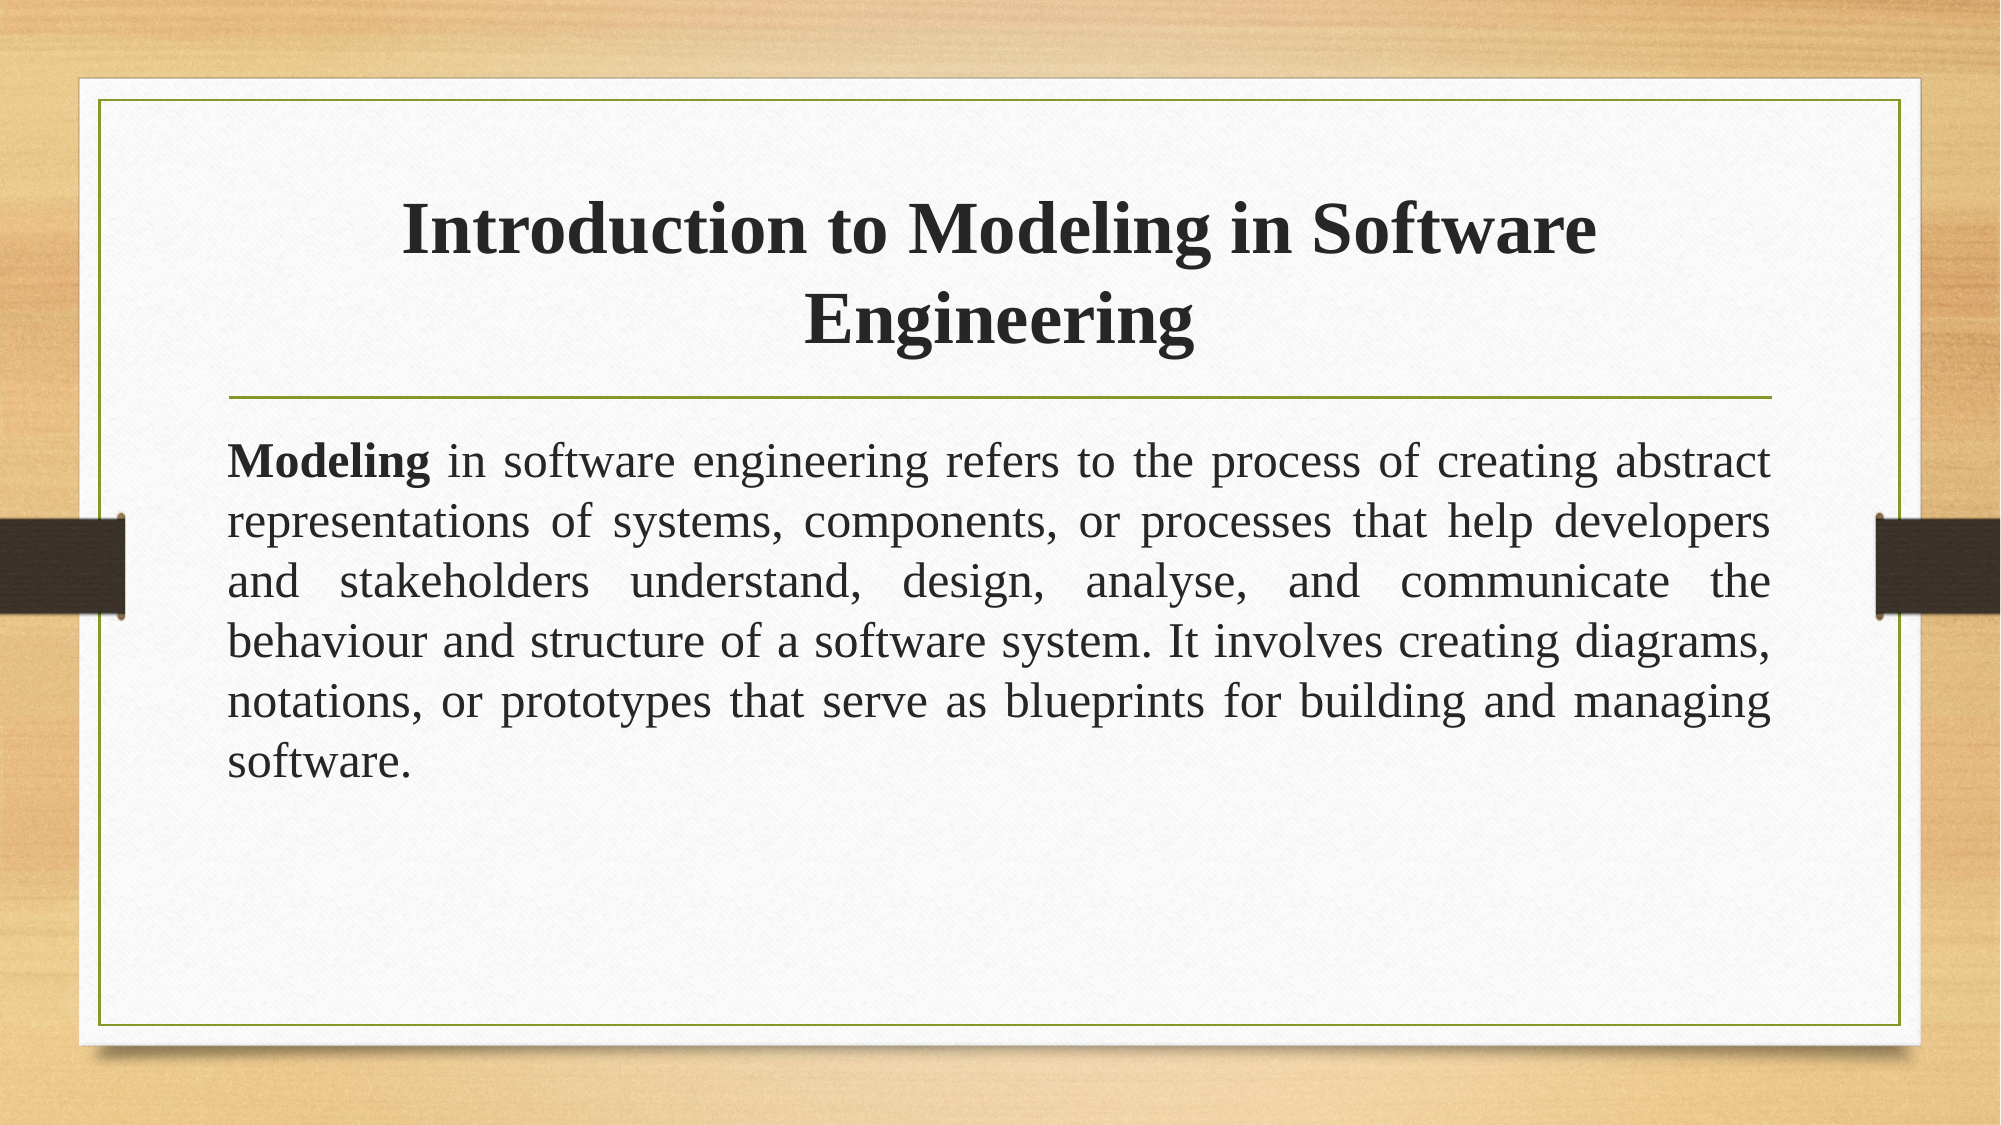

# Introduction to Modeling in Software Engineering
Modeling in software engineering refers to the process of creating abstract representations of systems, components, or processes that help developers and stakeholders understand, design, analyse, and communicate the behaviour and structure of a software system. It involves creating diagrams, notations, or prototypes that serve as blueprints for building and managing software.